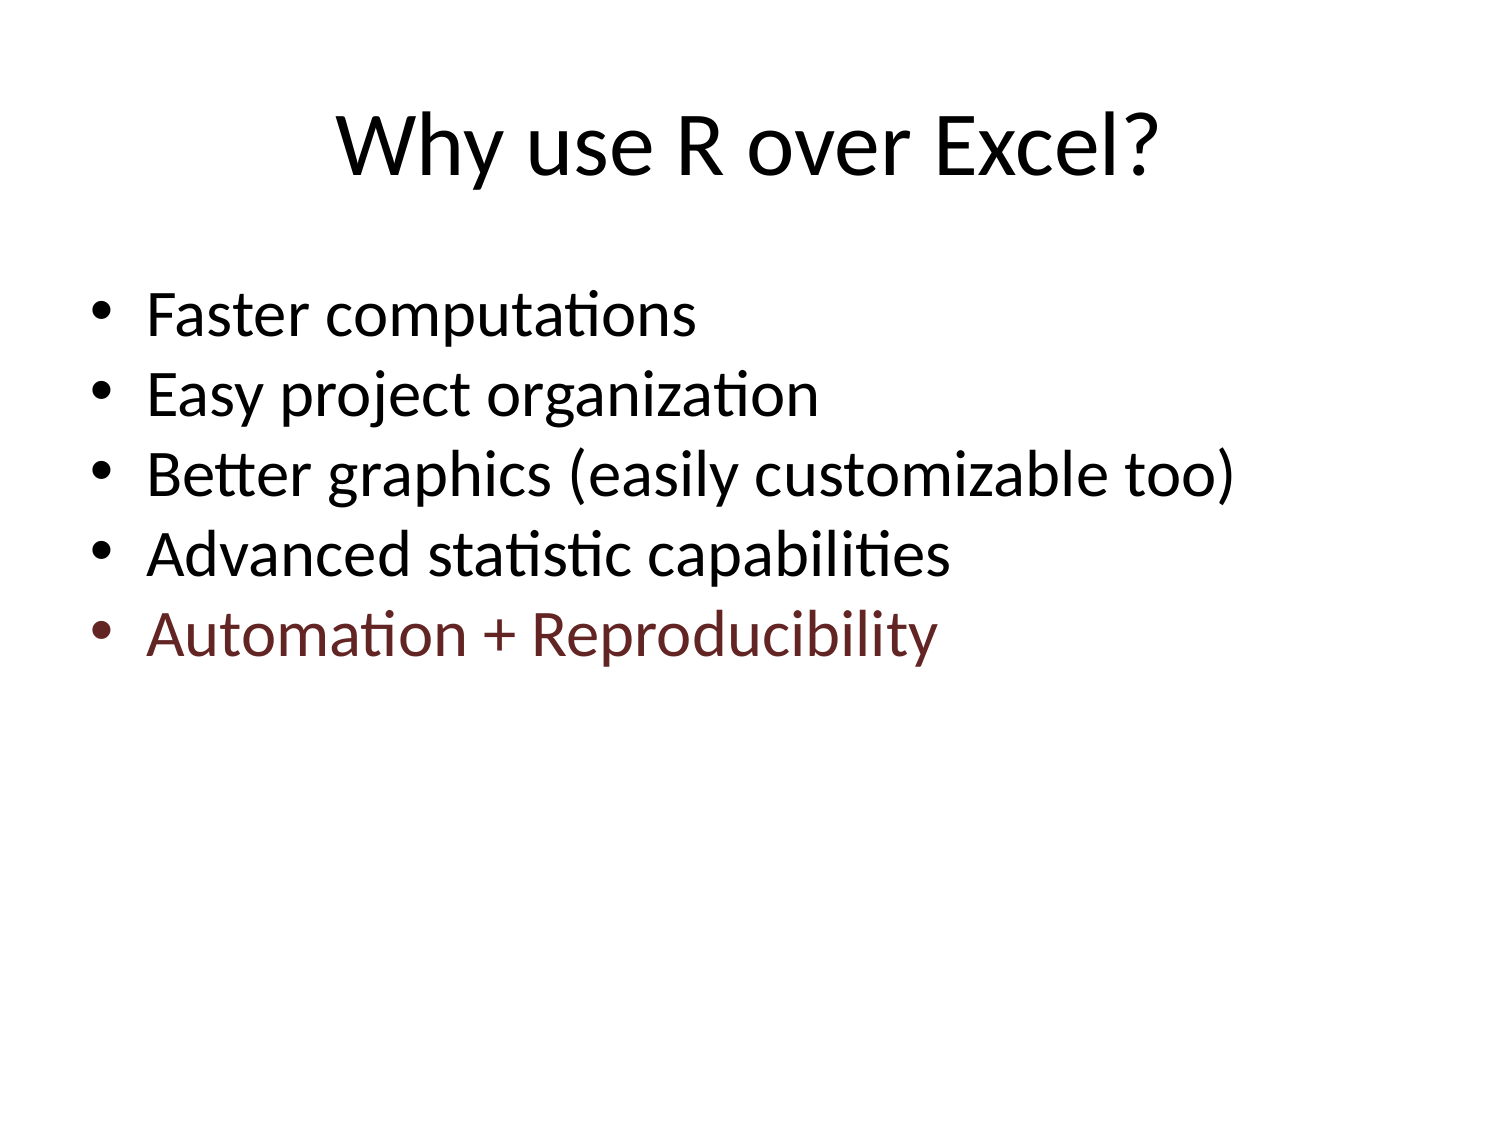

Why use R over Excel?
Faster computations
Easy project organization
Better graphics (easily customizable too)
Advanced statistic capabilities
Automation + Reproducibility